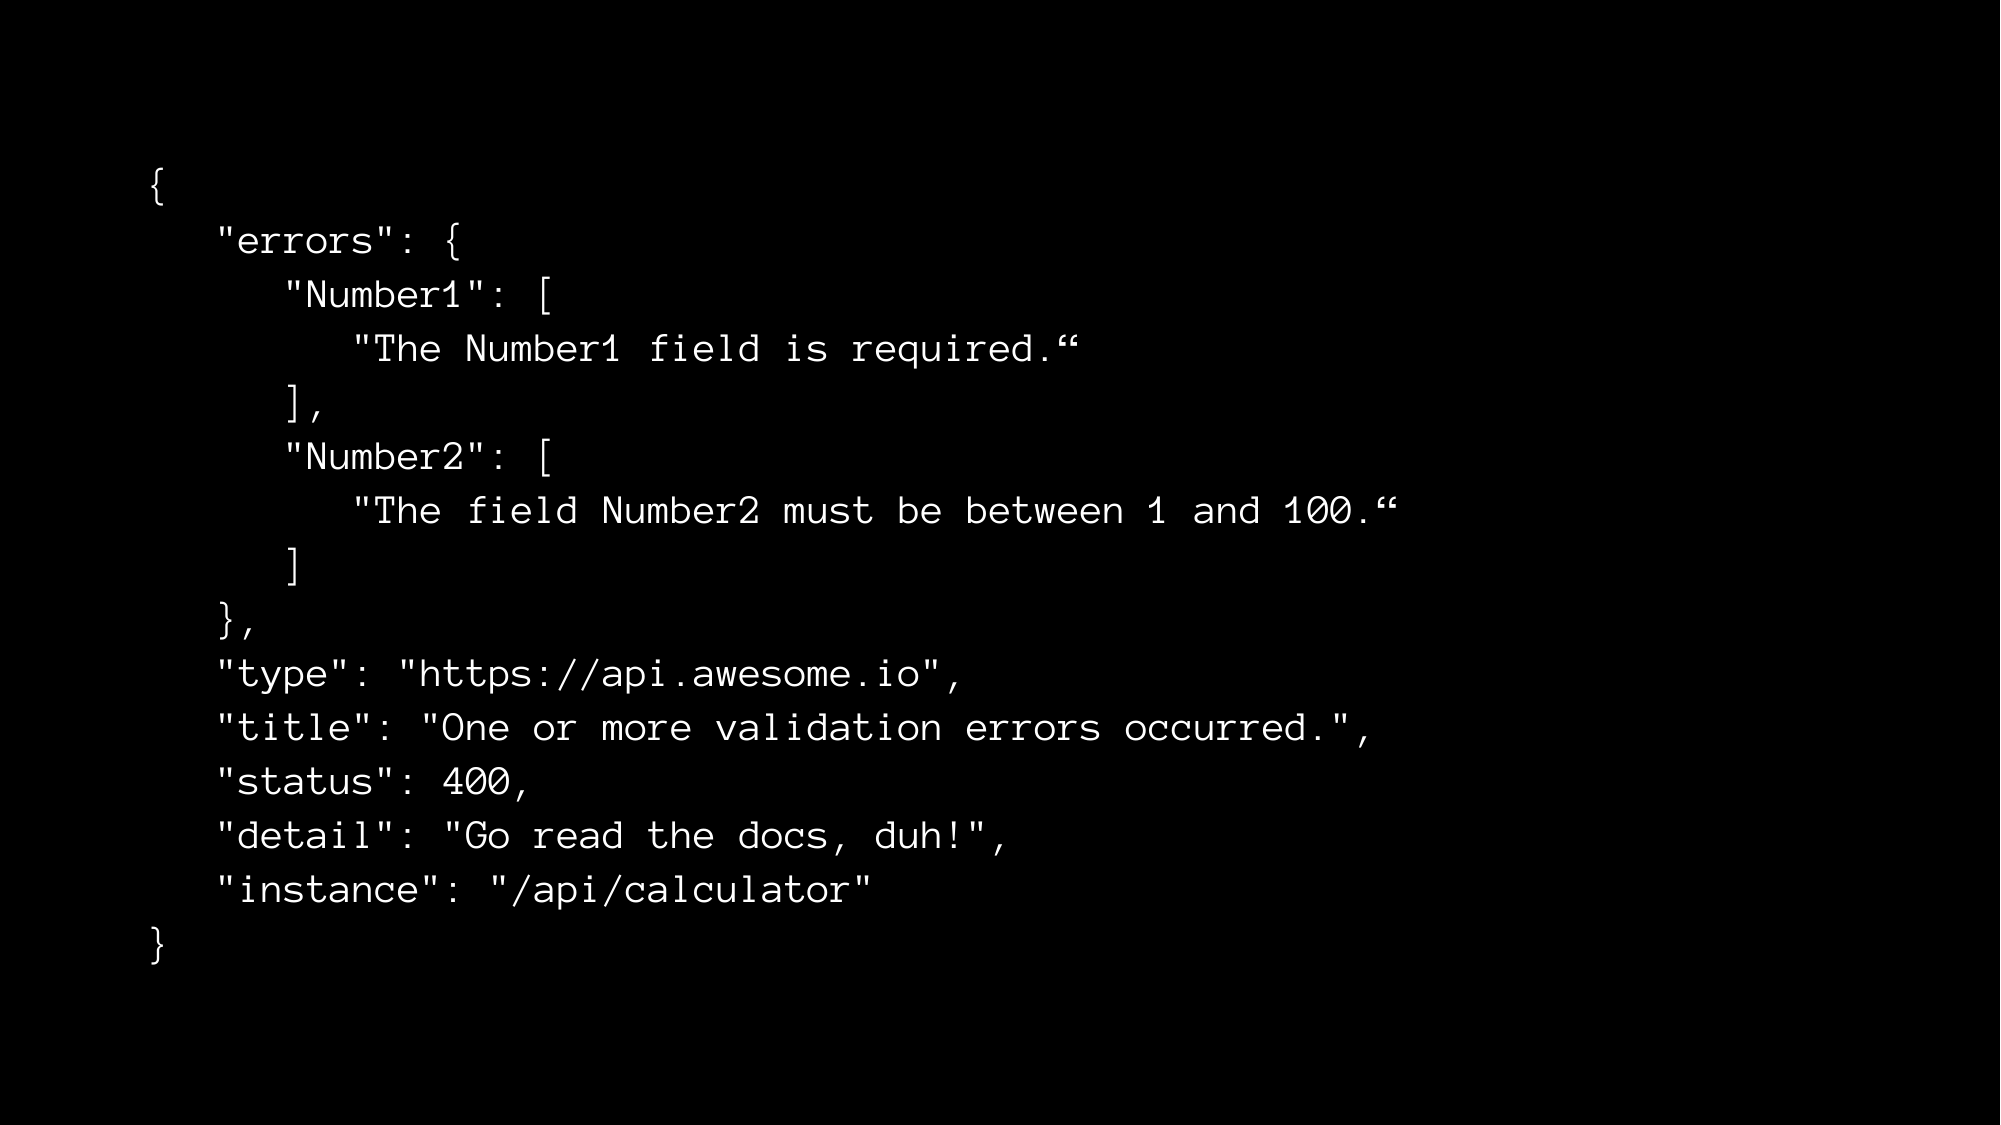

{
   "errors": {
      "Number1": [
         "The Number1 field is required.“
      ],
      "Number2": [
         "The field Number2 must be between 1 and 100.“
      ]
   },
   "type": "https://api.awesome.io",
   "title": "One or more validation errors occurred.",
   "status": 400,
   "detail": "Go read the docs, duh!",
   "instance": "/api/calculator"
}